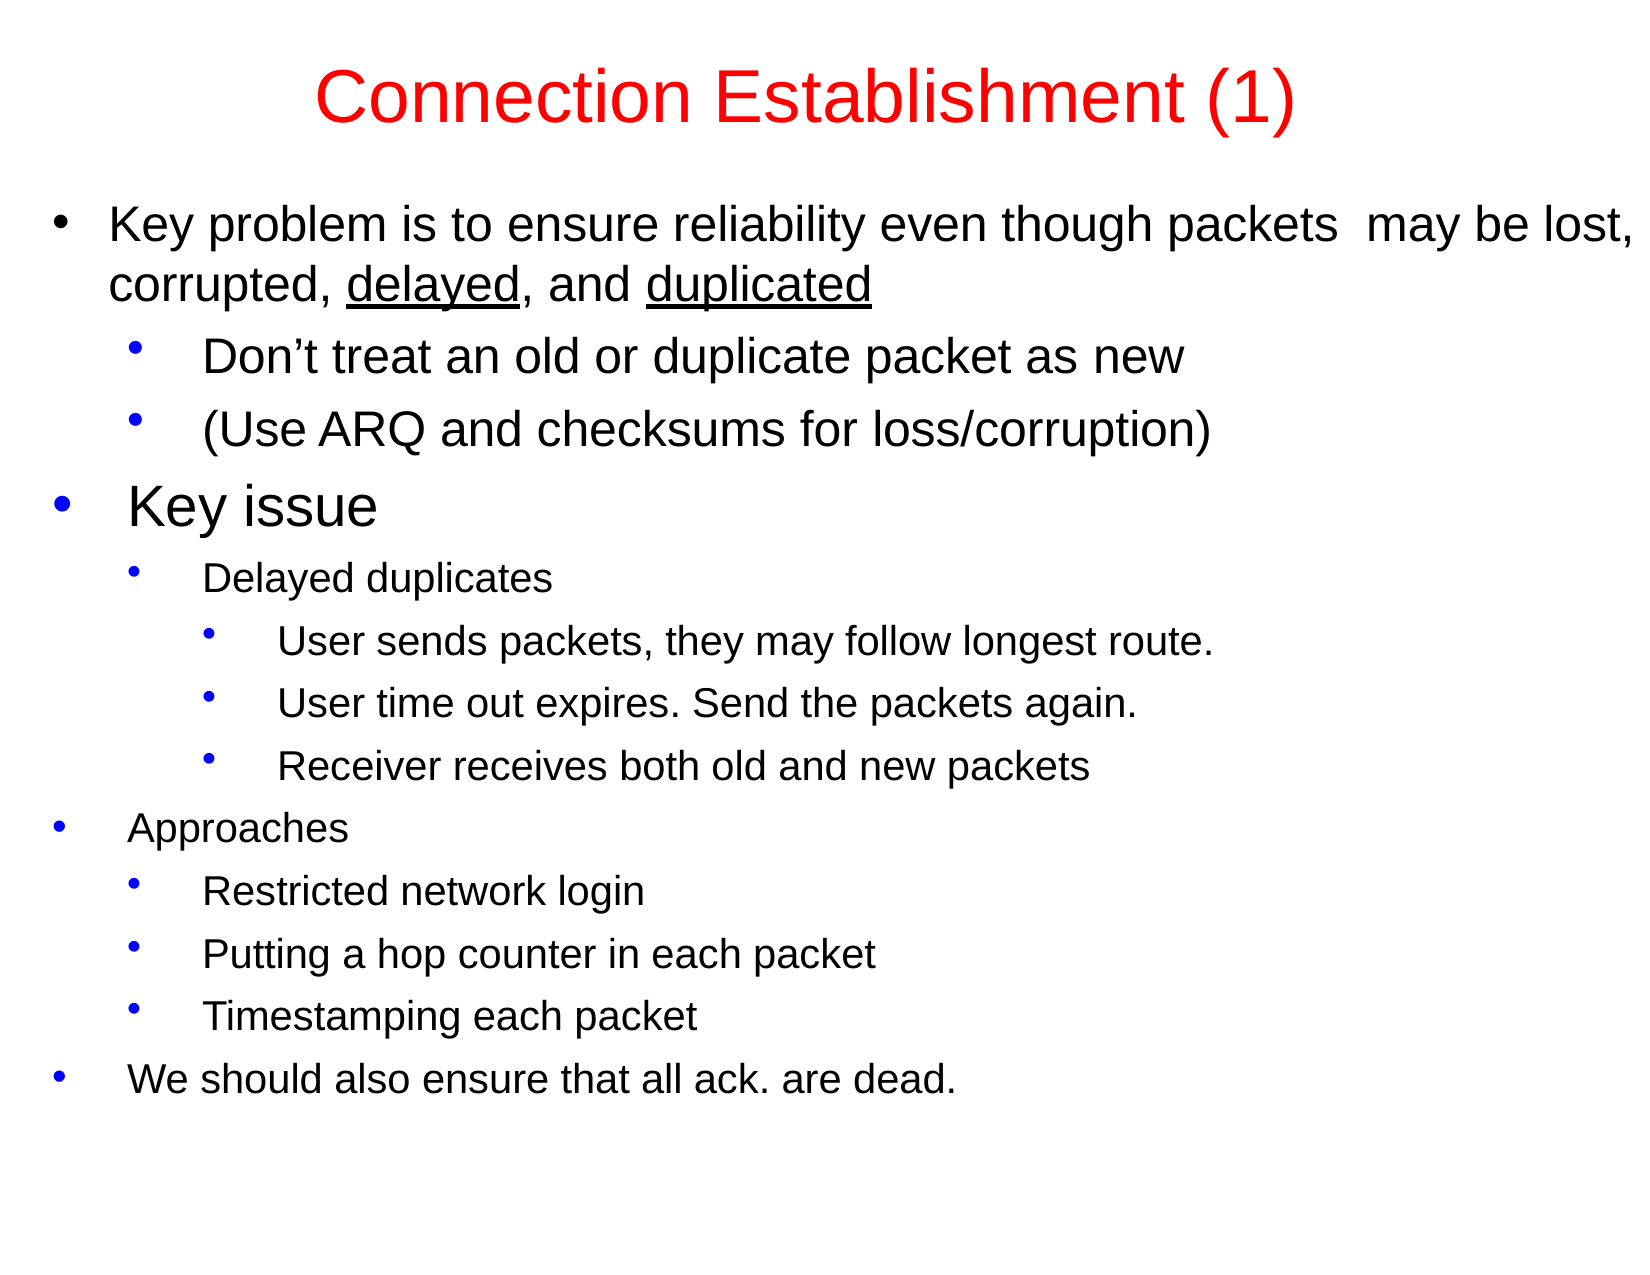

# Connection Establishment (1)
Key problem is to ensure reliability even though packets  may be lost, corrupted, delayed, and duplicated
Don’t treat an old or duplicate packet as new
(Use ARQ and checksums for loss/corruption)
Key issue
Delayed duplicates
User sends packets, they may follow longest route.
User time out expires. Send the packets again.
Receiver receives both old and new packets
Approaches
Restricted network login
Putting a hop counter in each packet
Timestamping each packet
We should also ensure that all ack. are dead.